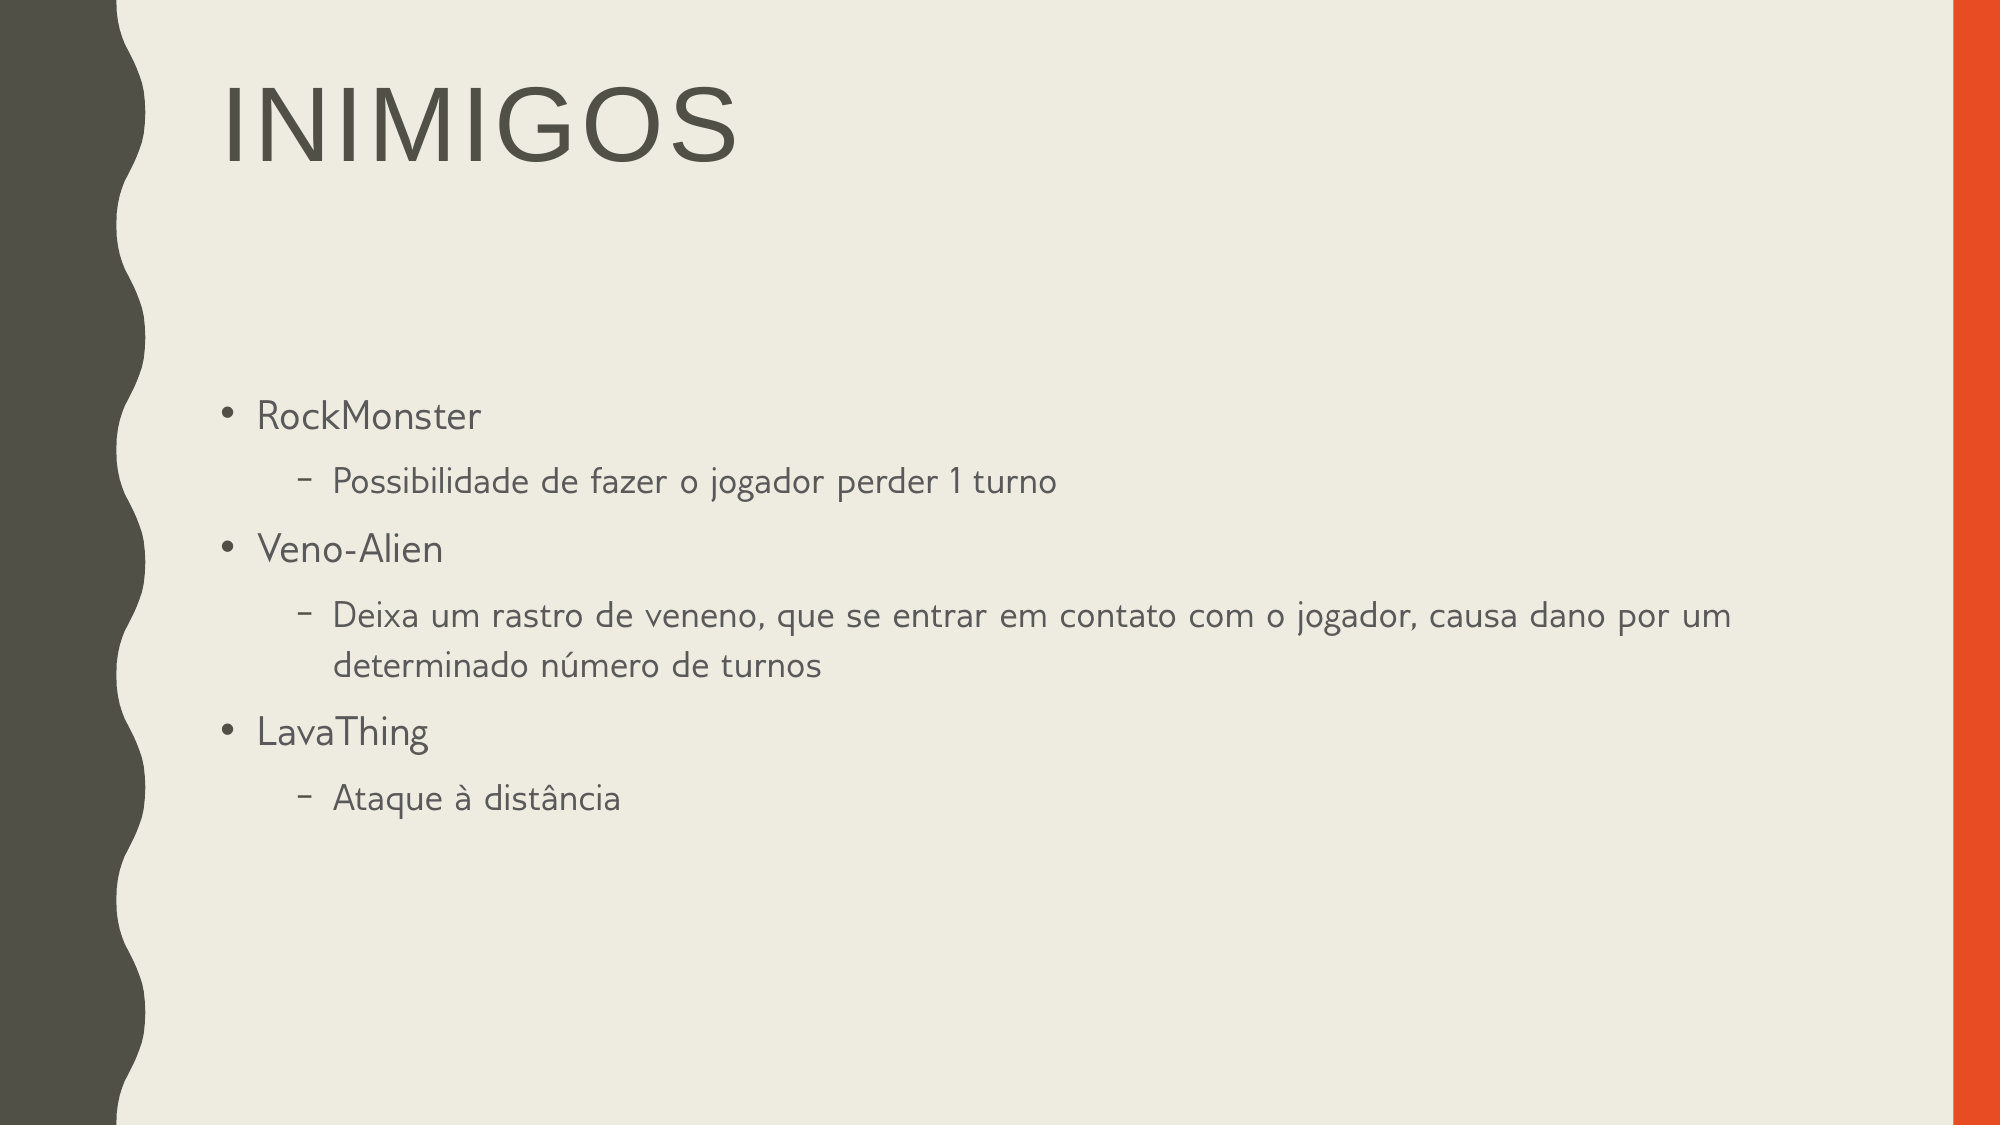

# Inimigos
RockMonster
Possibilidade de fazer o jogador perder 1 turno
Veno-Alien
Deixa um rastro de veneno, que se entrar em contato com o jogador, causa dano por um determinado número de turnos
LavaThing
Ataque à distância